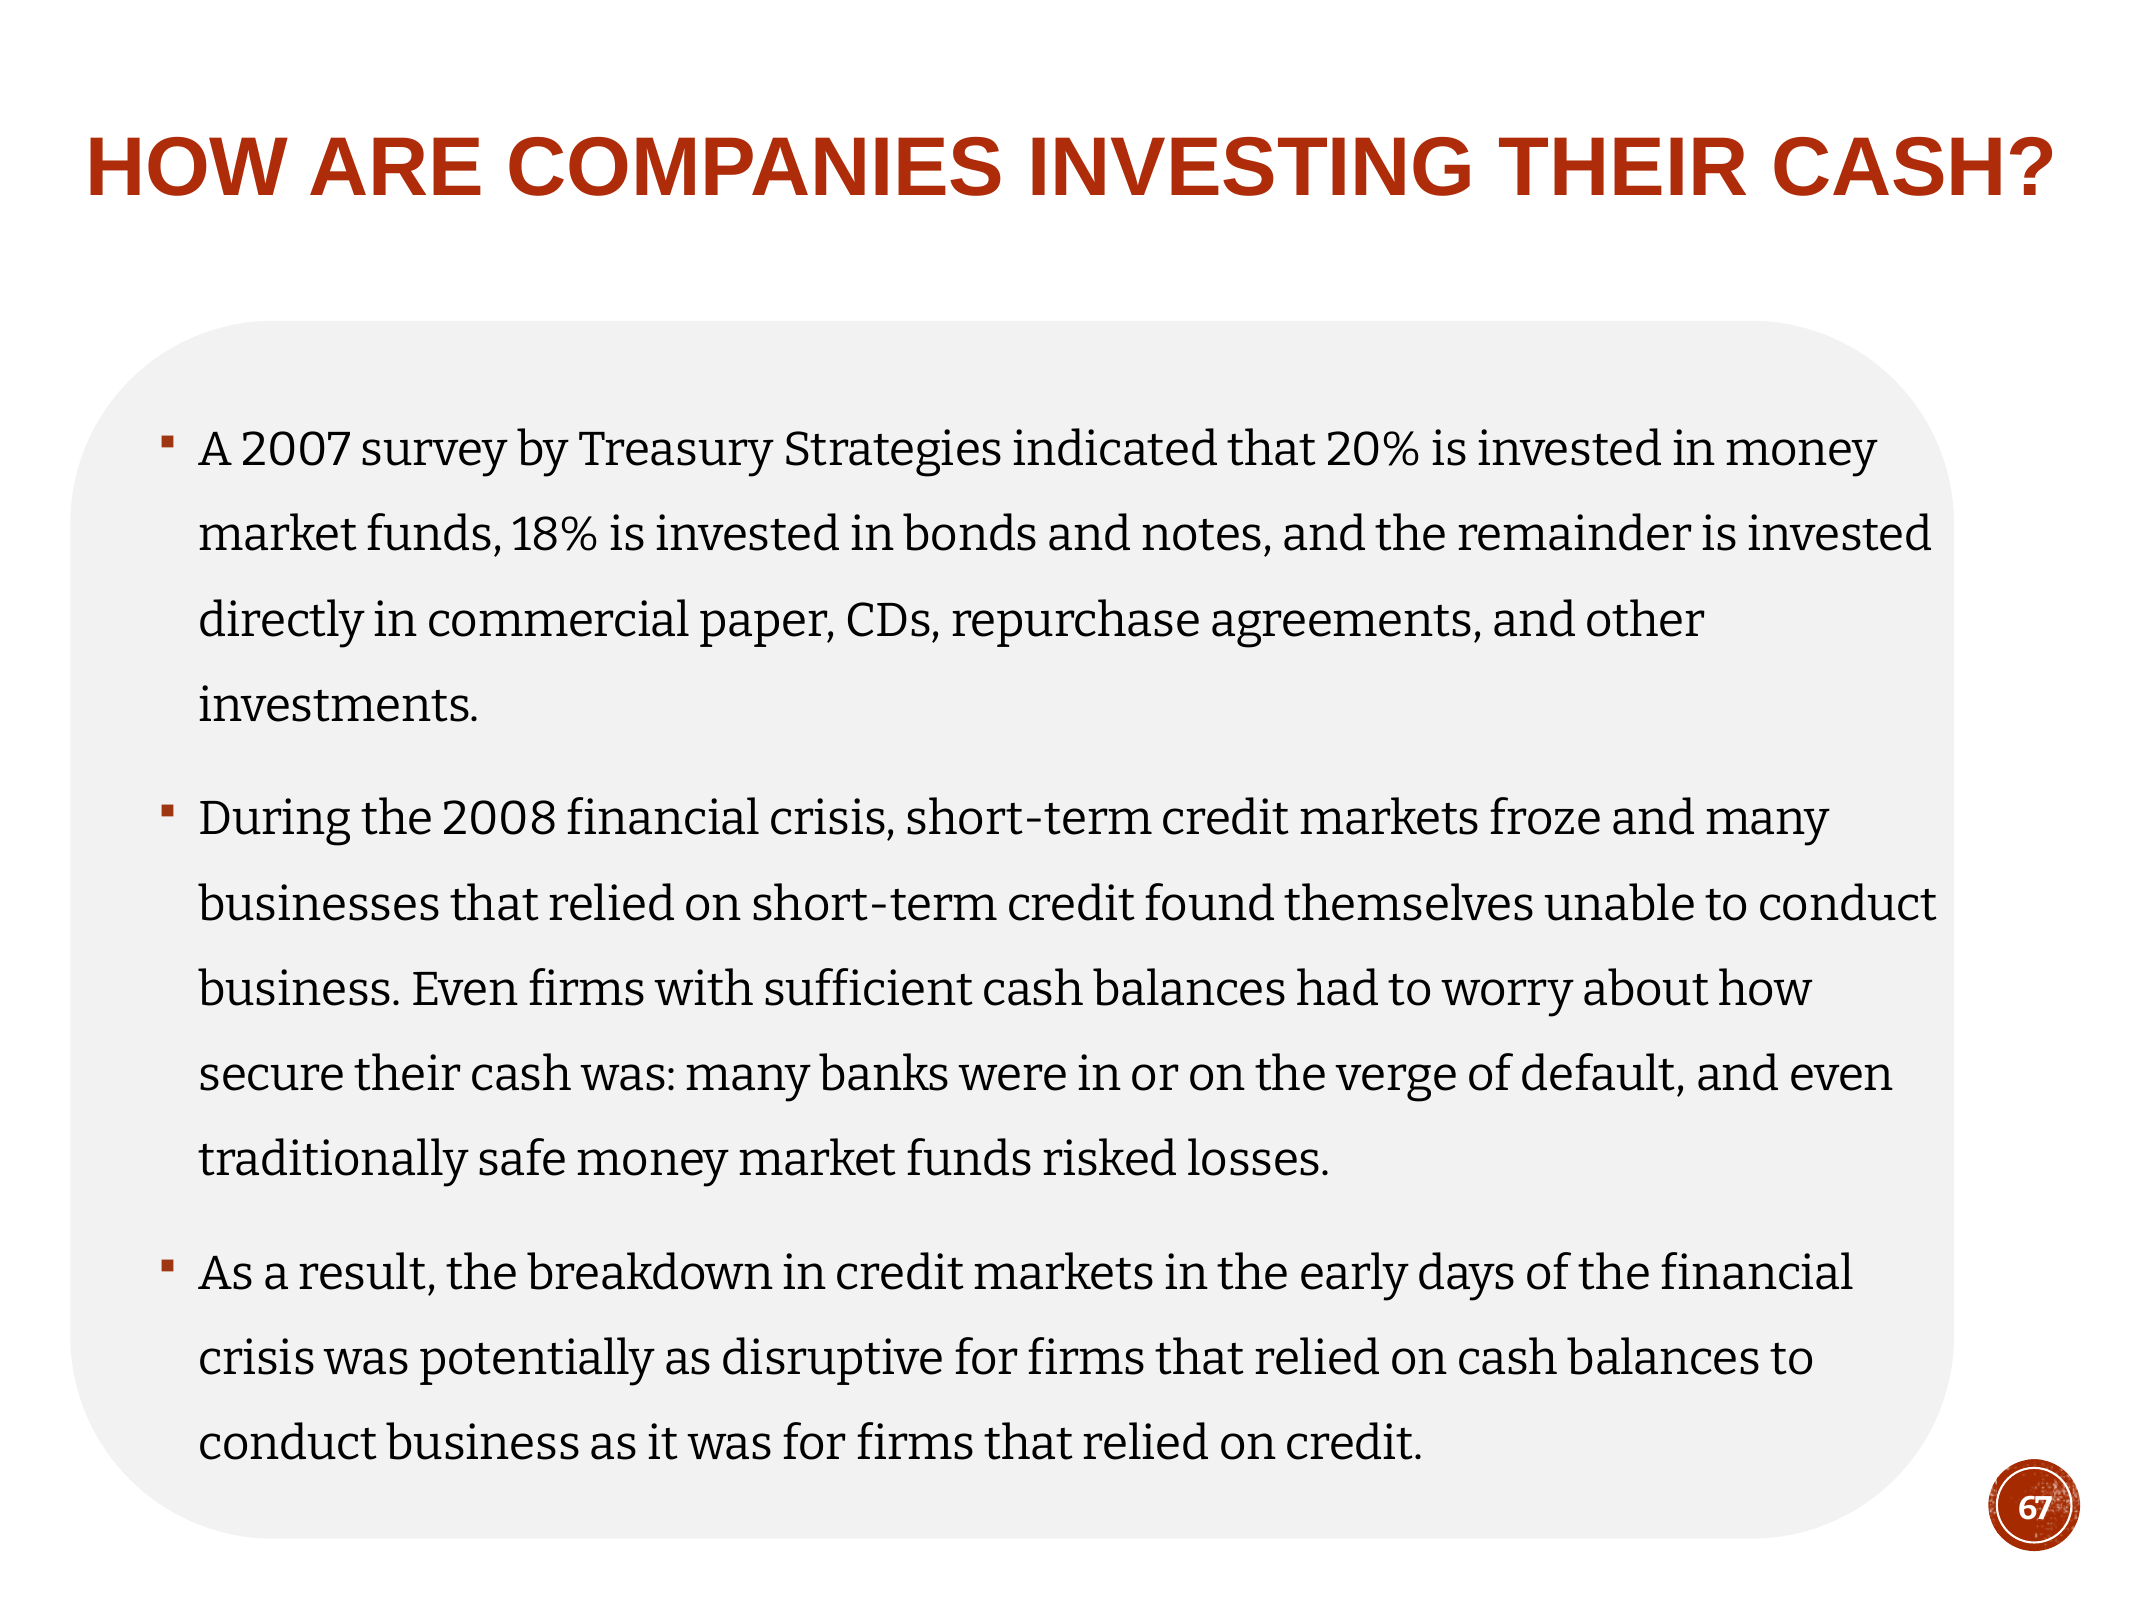

# How are companies investing their cash?

A 2007 survey by Treasury Strategies indicated that 20% is invested in money market funds, 18% is invested in bonds and notes, and the remainder is invested directly in commercial paper, CDs, repurchase agreements, and other investments.
During the 2008 financial crisis, short-term credit markets froze and many businesses that relied on short-term credit found themselves unable to conduct business. Even firms with sufficient cash balances had to worry about how secure their cash was: many banks were in or on the verge of default, and even traditionally safe money market funds risked losses.
As a result, the breakdown in credit markets in the early days of the financial crisis was potentially as disruptive for firms that relied on cash balances to conduct business as it was for firms that relied on credit.

67